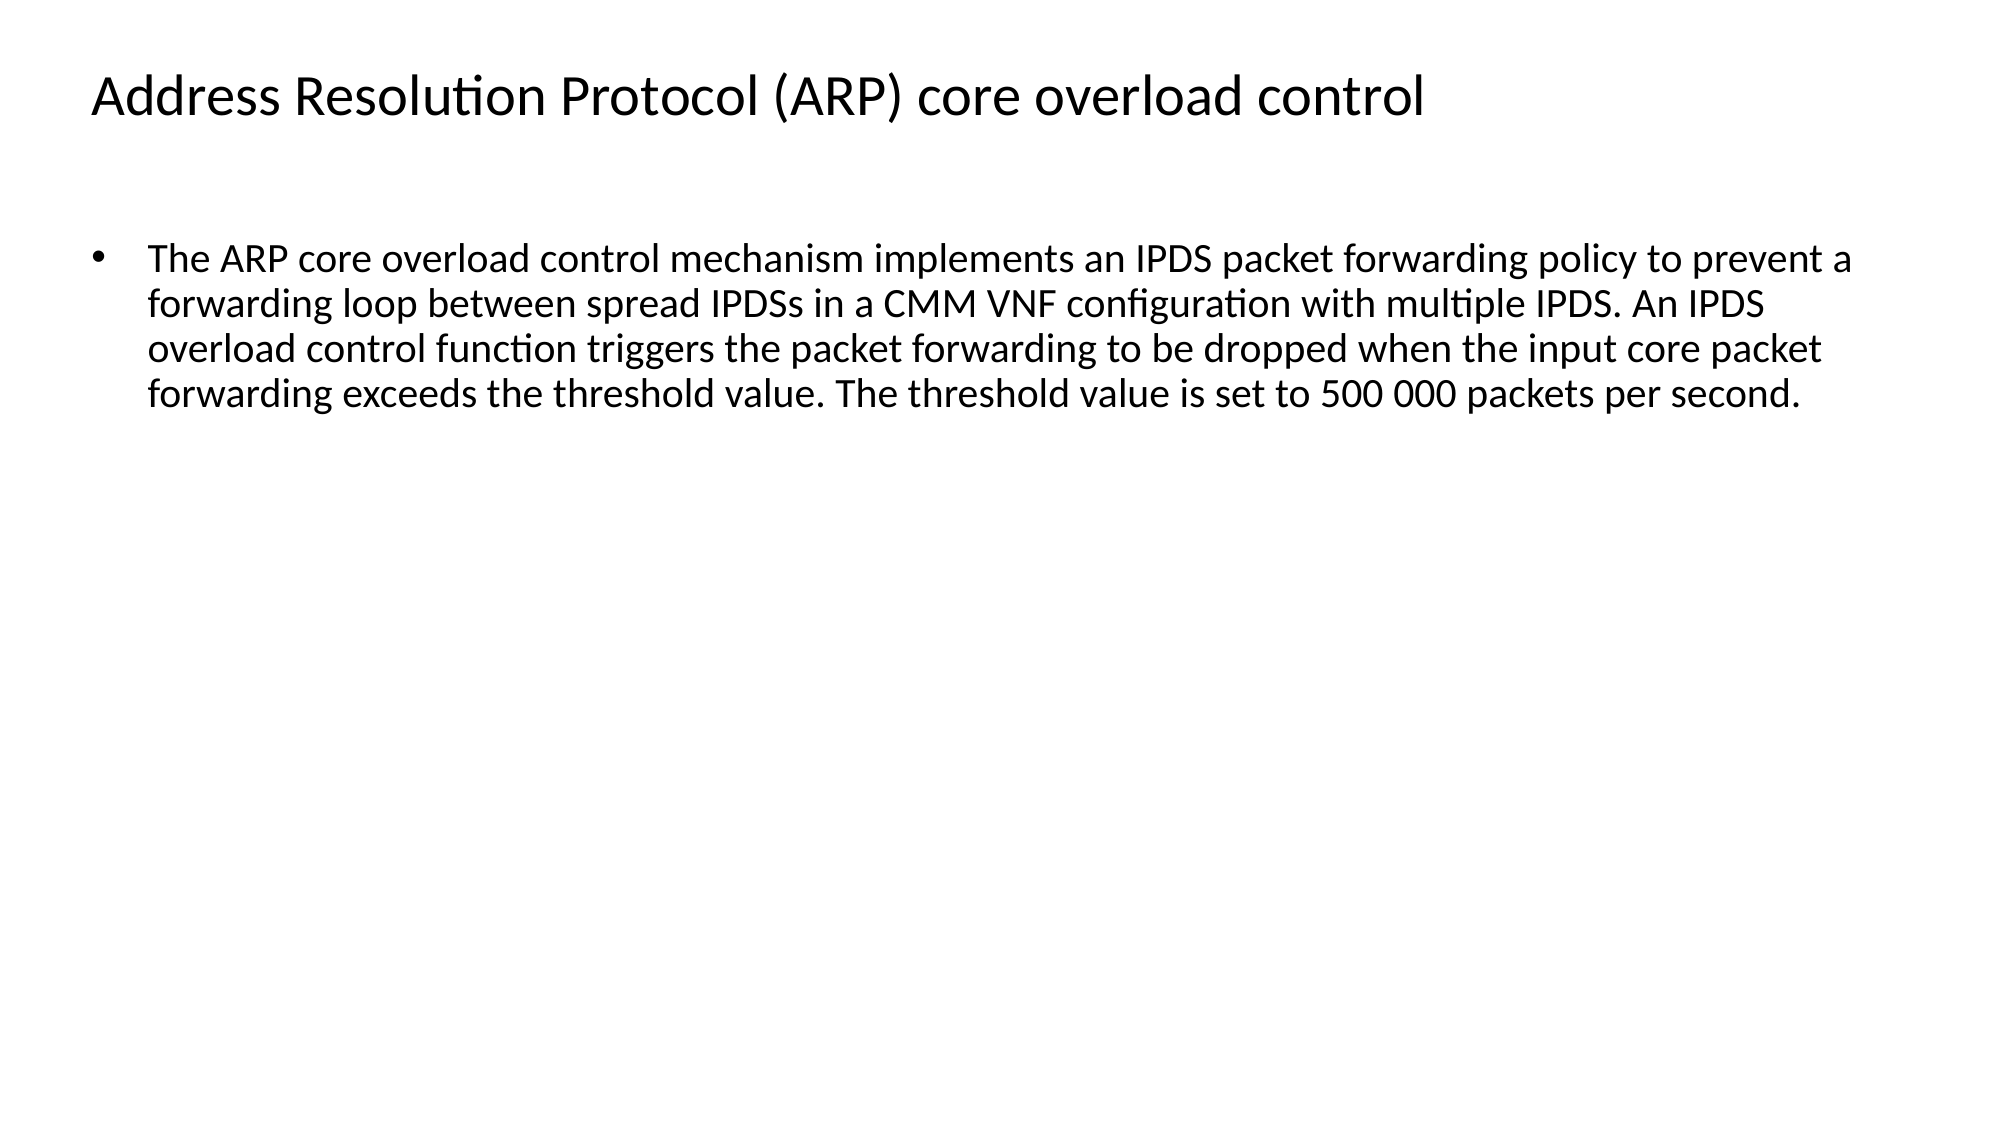

# Address Resolution Protocol (ARP) core overload control

The ARP core overload control mechanism implements an IPDS packet forwarding policy to prevent a forwarding loop between spread IPDSs in a CMM VNF configuration with multiple IPDS. An IPDS overload control function triggers the packet forwarding to be dropped when the input core packet forwarding exceeds the threshold value. The threshold value is set to 500 000 packets per second.